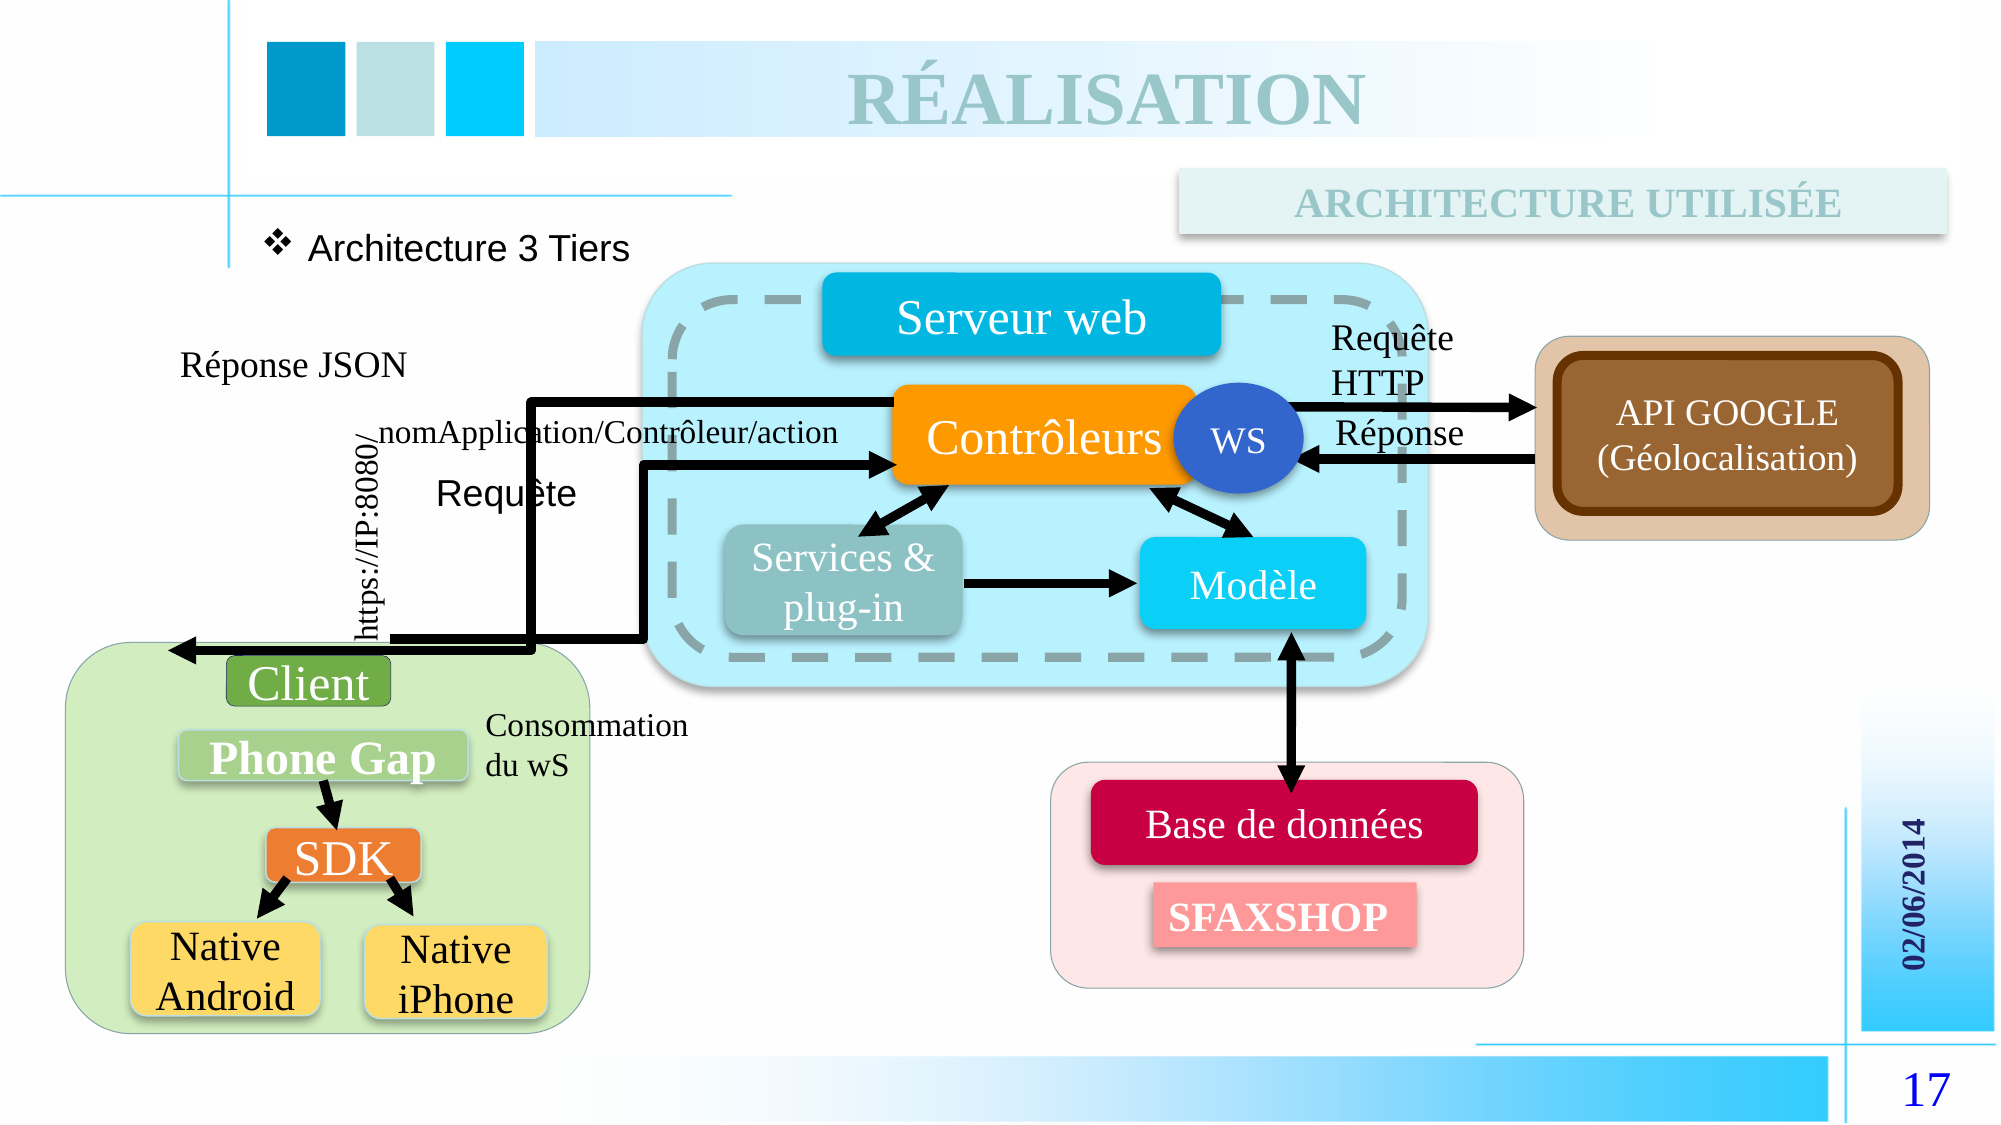

Réalisation
 Architecture utilisée
Architecture 3 Tiers

Serveur web

Requête HTTP

Réponse JSON

API GOOGLE (Géolocalisation)
WS
Contrôleurs
Réponse
nomApplication/Contrôleur/action
Requête
https://IP:8080/
Services & plug-in
Modèle

Client
Consommation du wS
Phone Gap

Base de données
SDK
 02/06/2014

SFAXSHOP
Native Android
Native iPhone
17